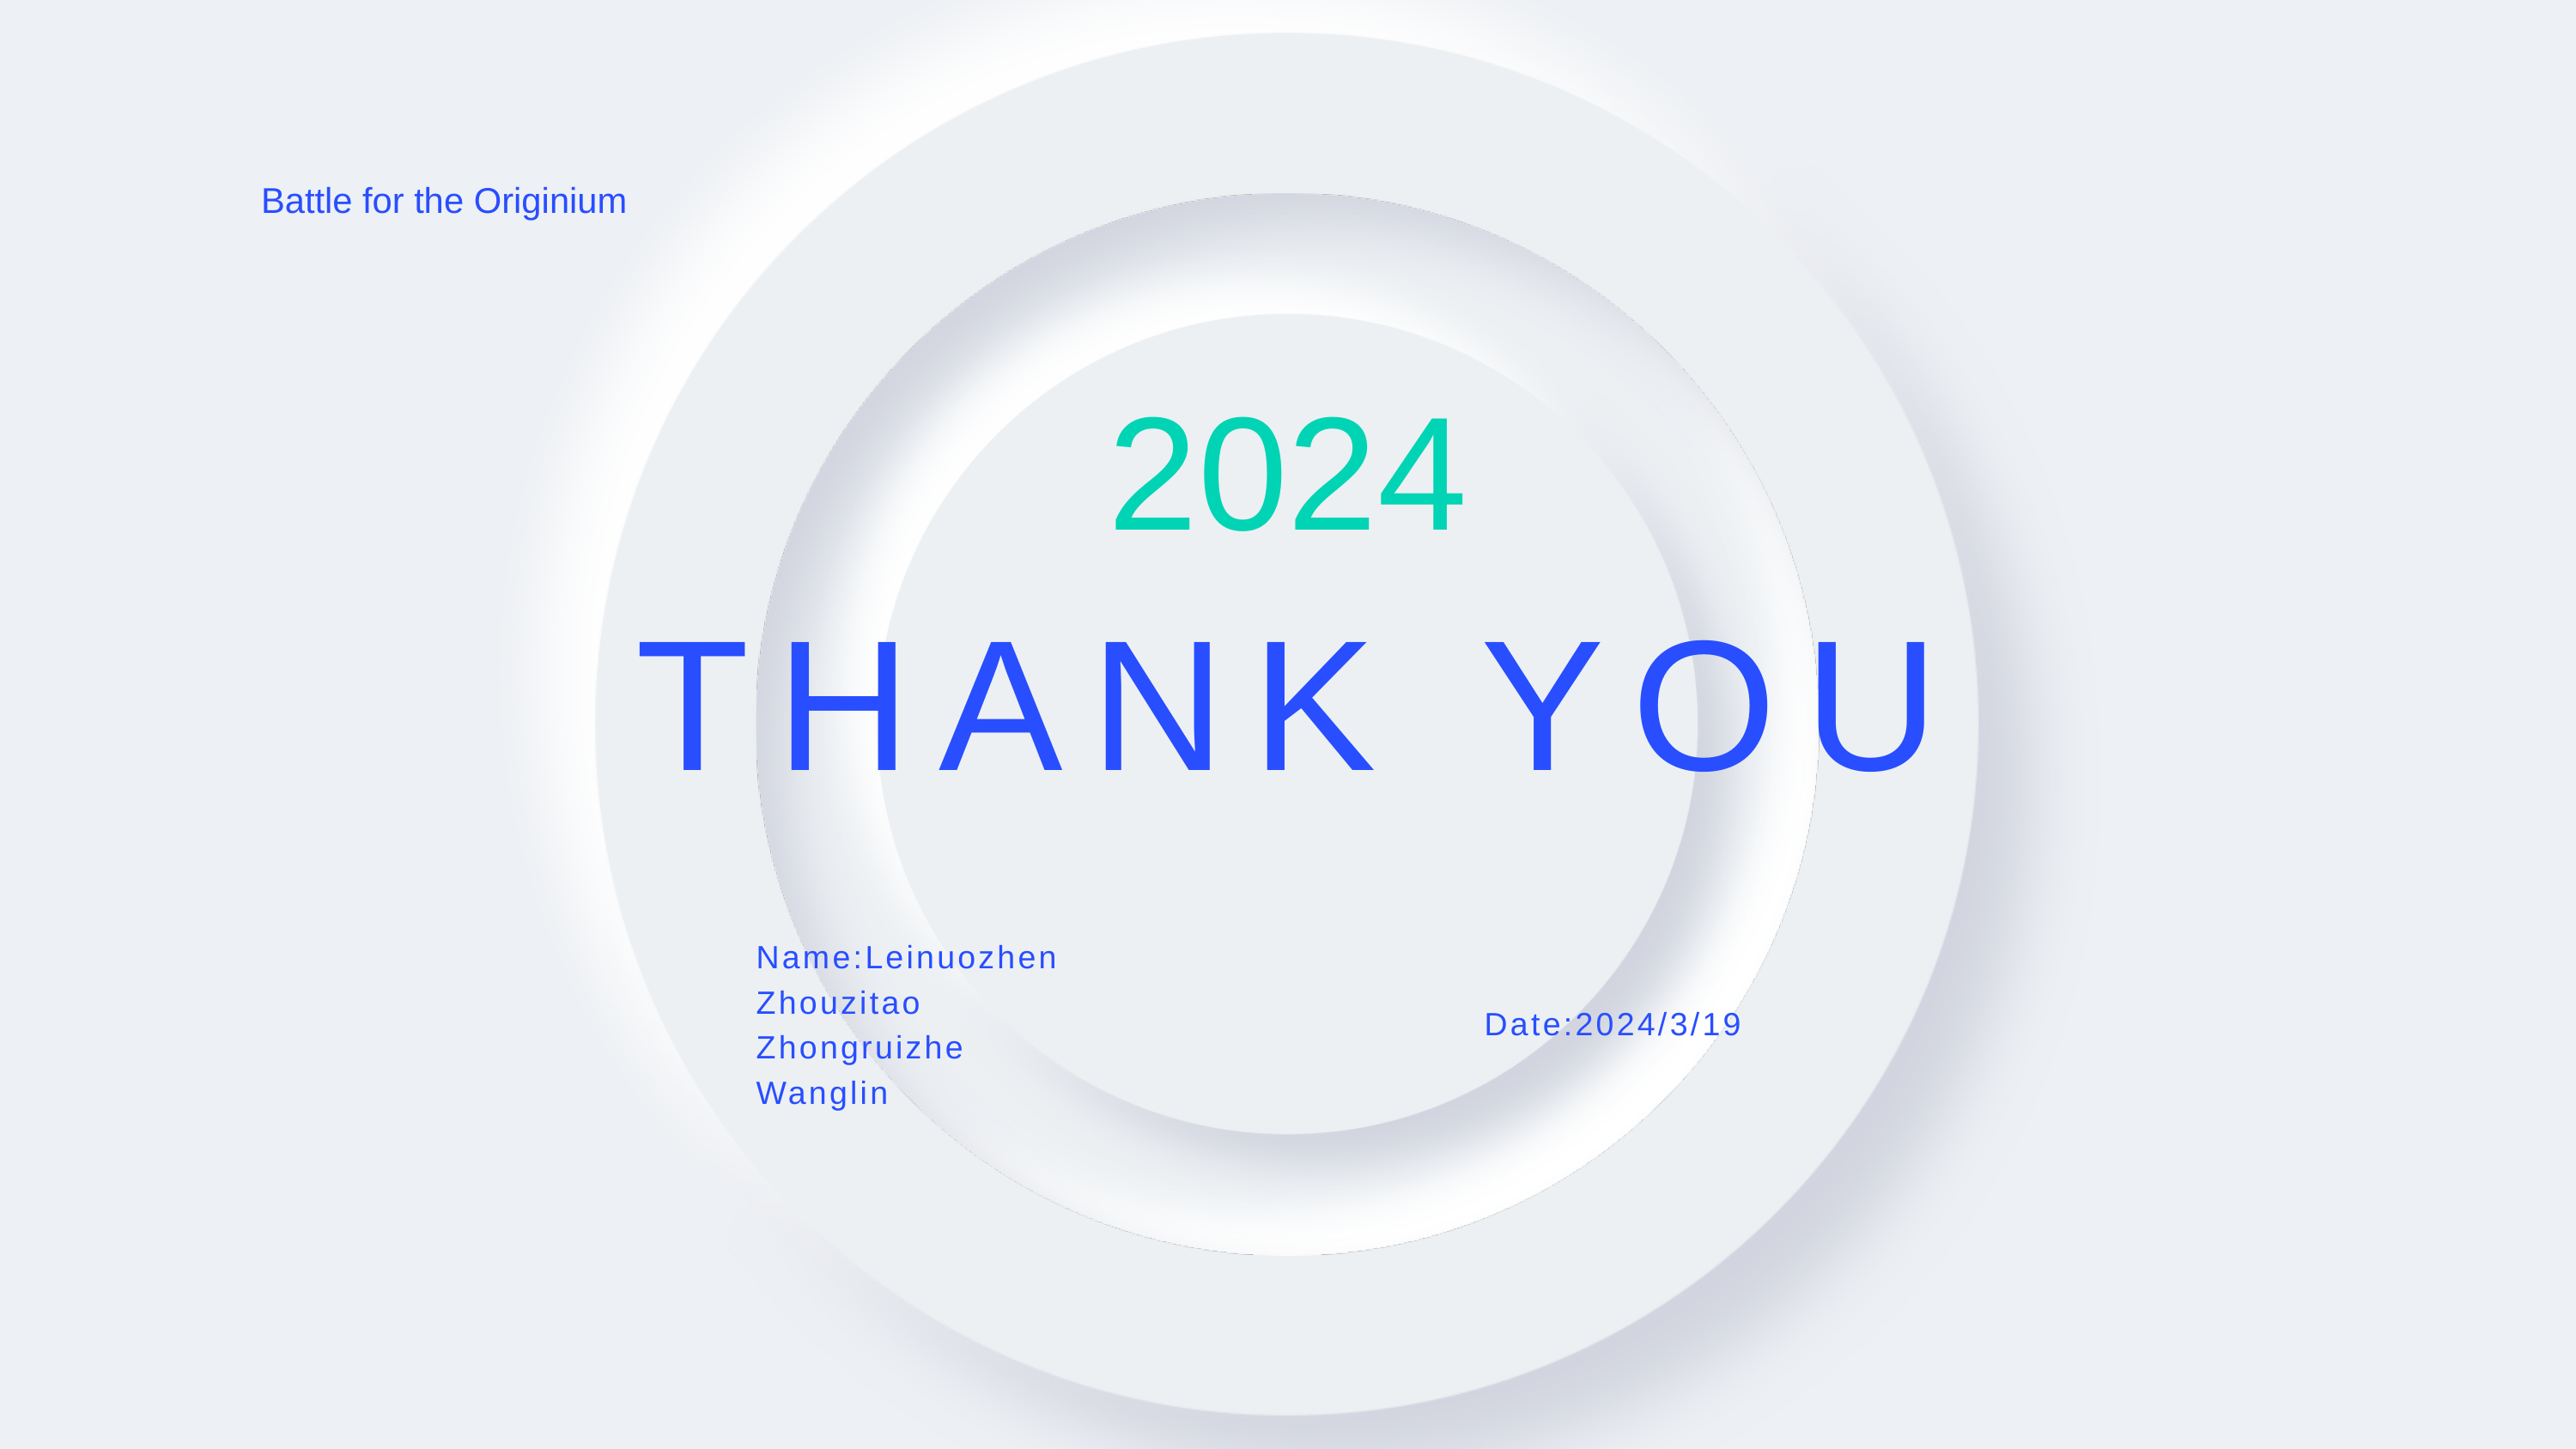

Battle for the Originium

2024
THANK YOU
Name:Leinuozhen
Zhouzitao
Zhongruizhe
Wanglin
Date:2024/3/19